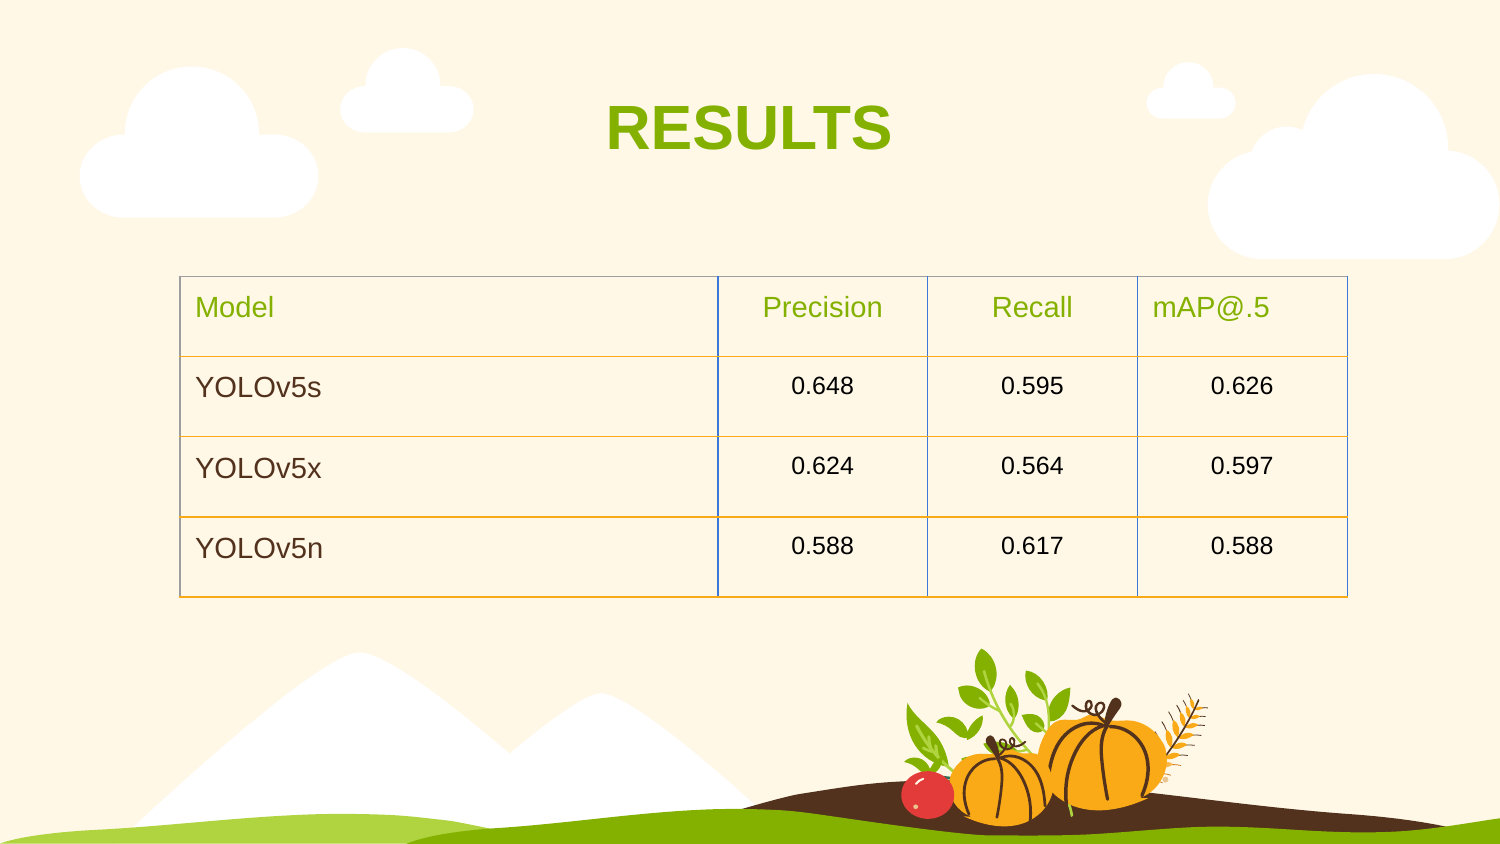

# RESULTS
| Model | Precision | Recall | mAP@.5 |
| --- | --- | --- | --- |
| YOLOv5s | 0.648 | 0.595 | 0.626 |
| YOLOv5x | 0.624 | 0.564 | 0.597 |
| YOLOv5n | 0.588 | 0.617 | 0.588 |